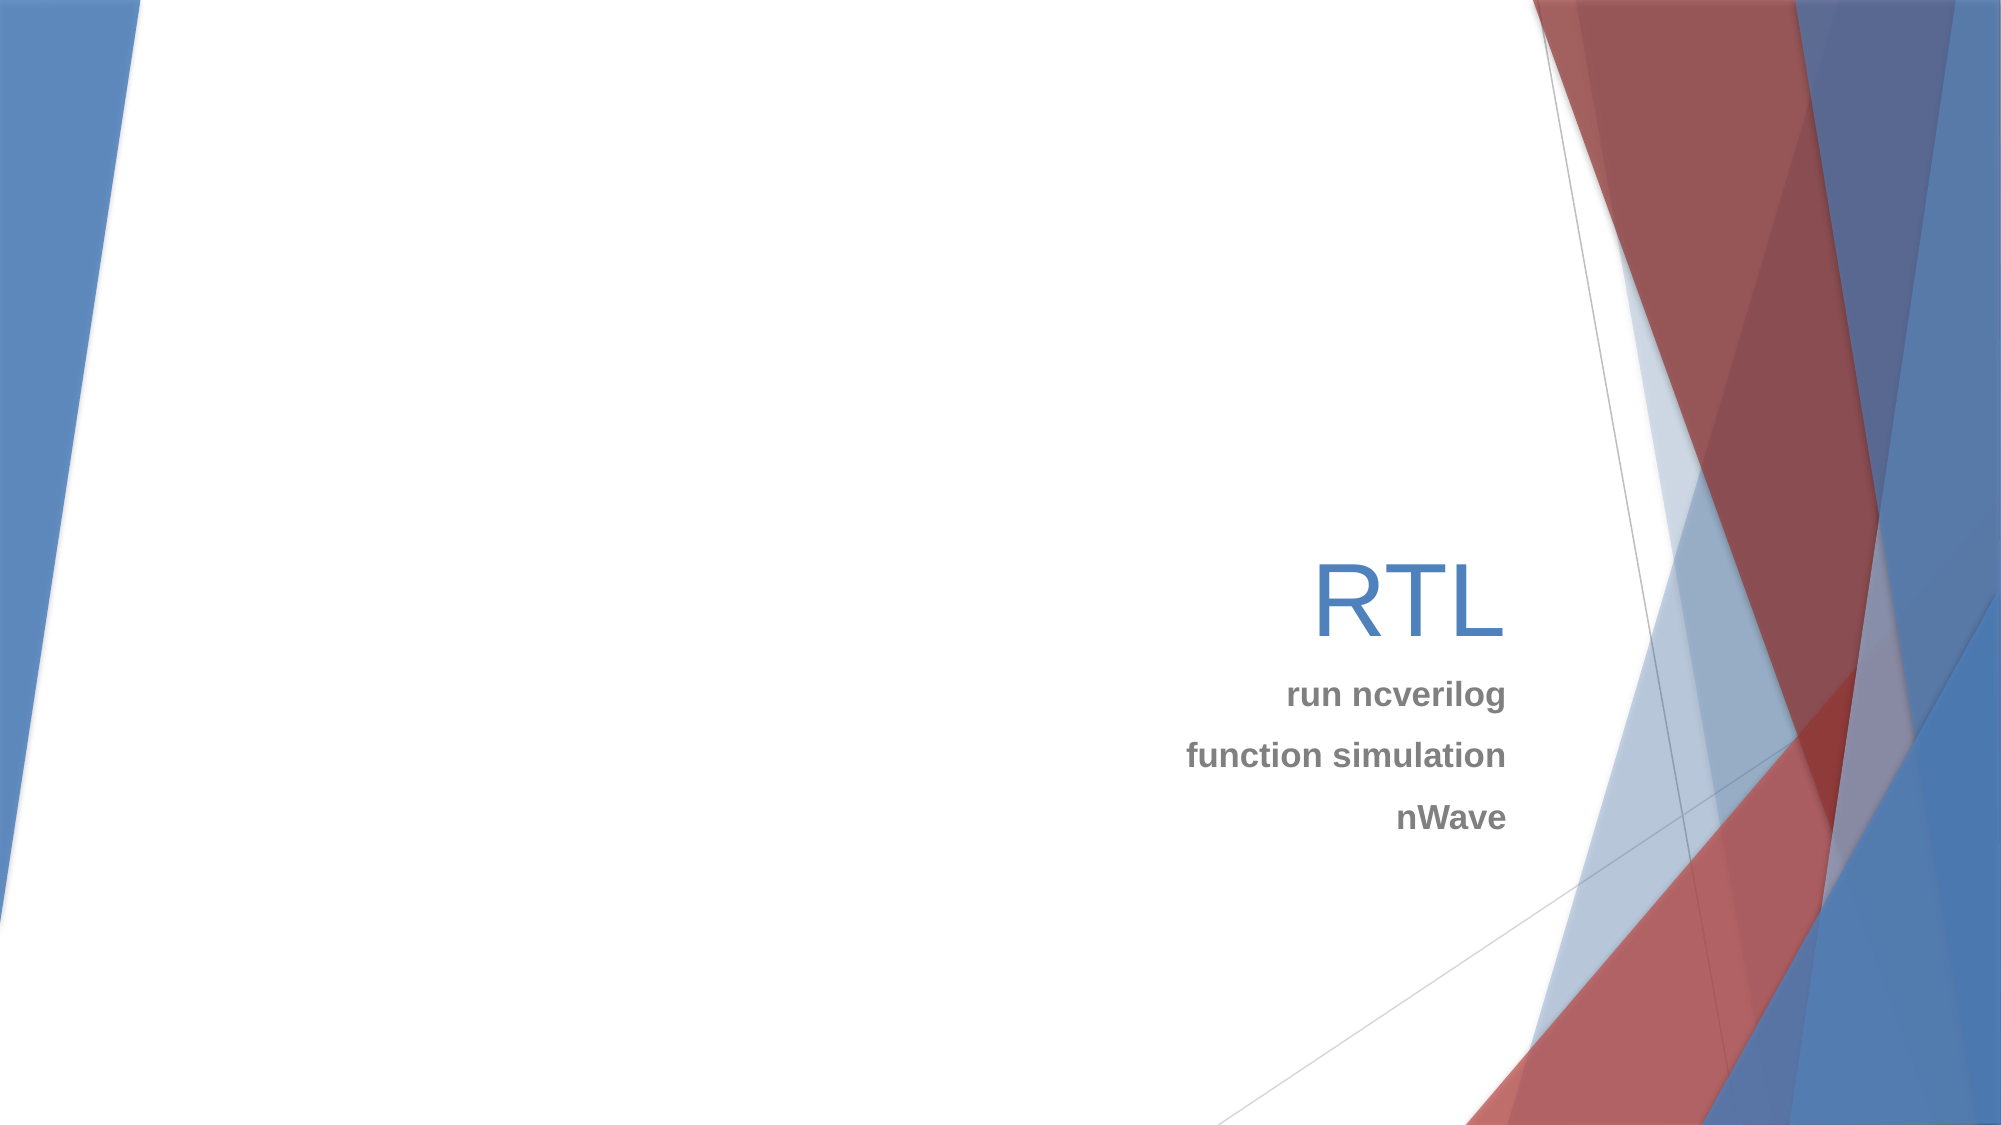

# RTL
run ncverilog
function simulation
nWave